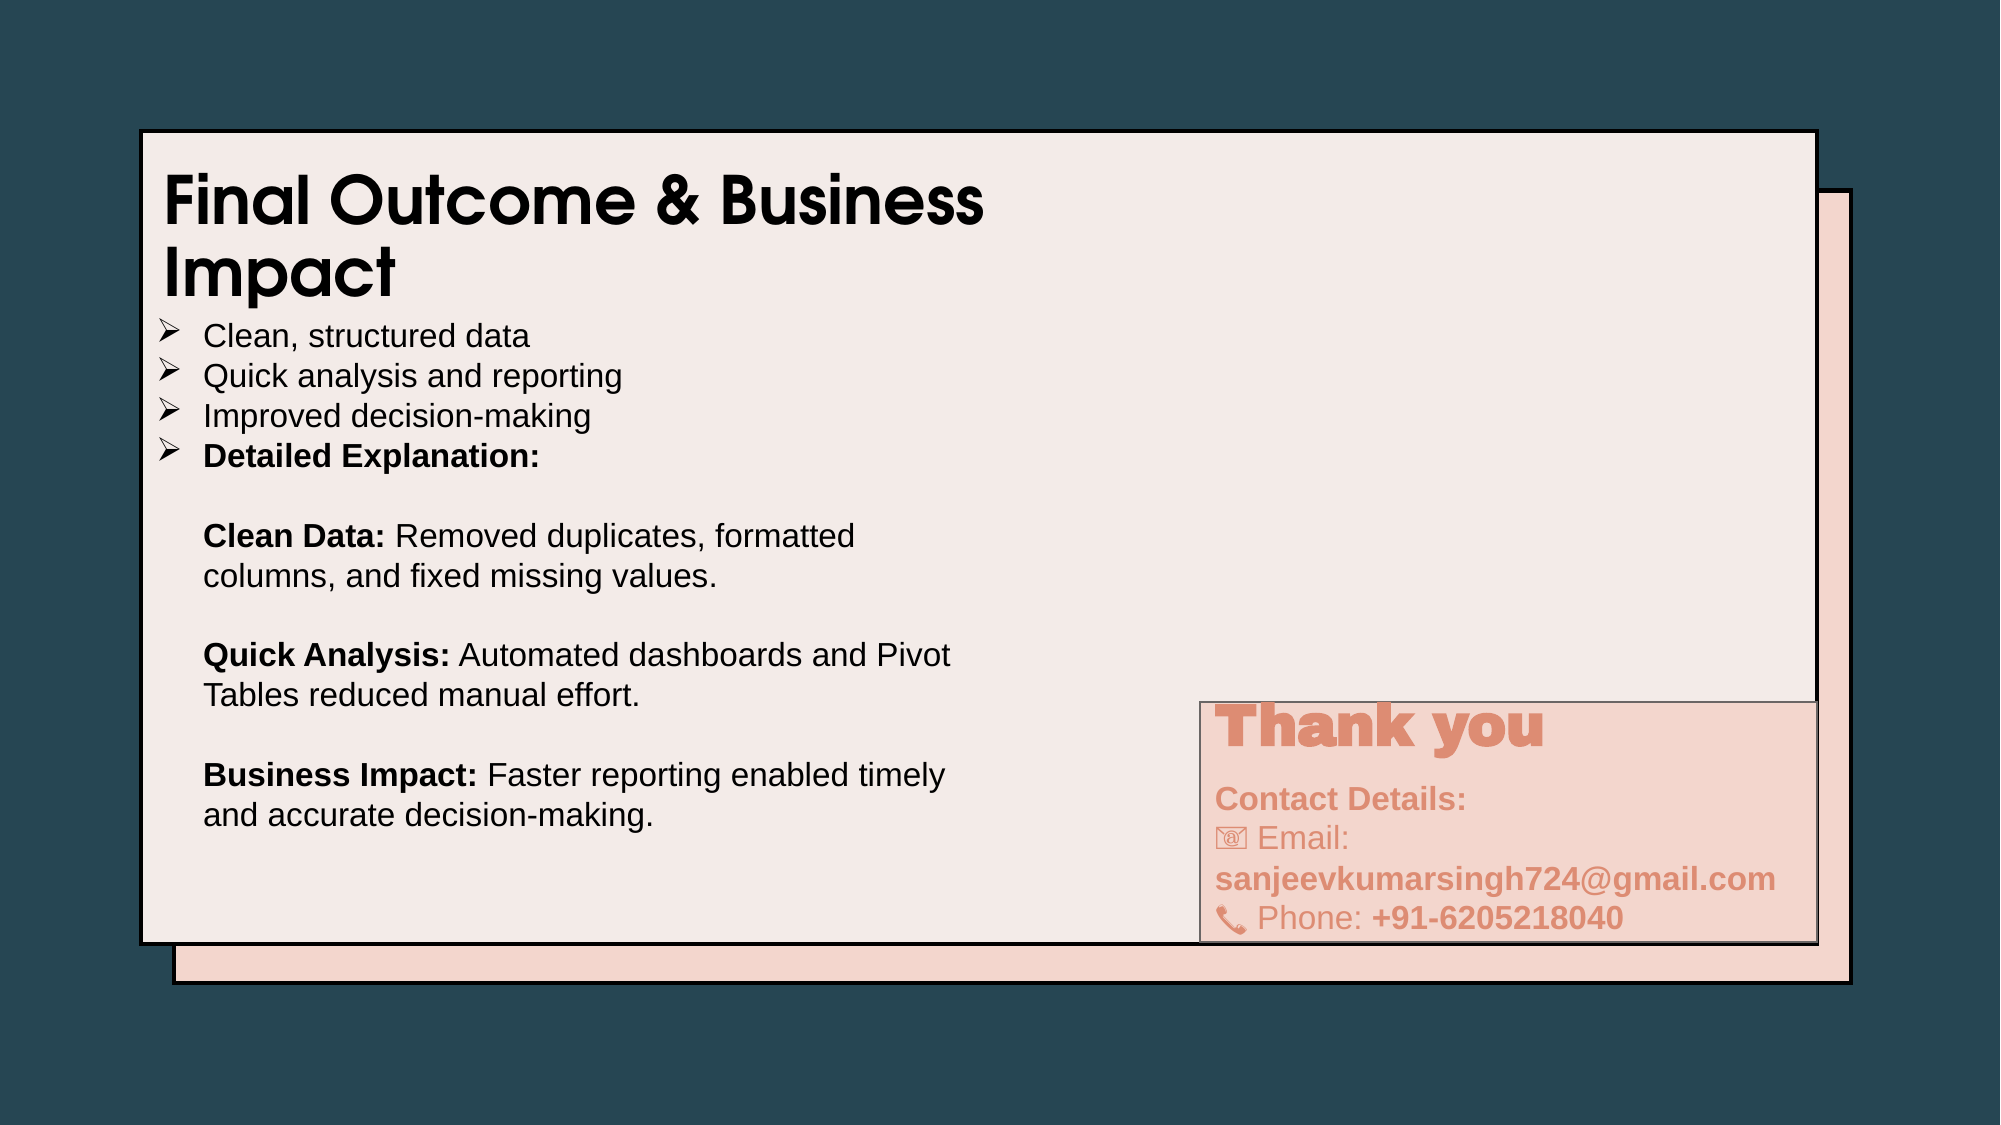

# Final Outcome & Business Impact
Clean, structured data
Quick analysis and reporting
Improved decision-making
Detailed Explanation:
Clean Data: Removed duplicates, formatted columns, and fixed missing values.
Quick Analysis: Automated dashboards and Pivot Tables reduced manual effort.
Business Impact: Faster reporting enabled timely and accurate decision-making.
Thank you

Contact Details:
📧 Email: sanjeevkumarsingh724@gmail.com
📞 Phone: +91-6205218040